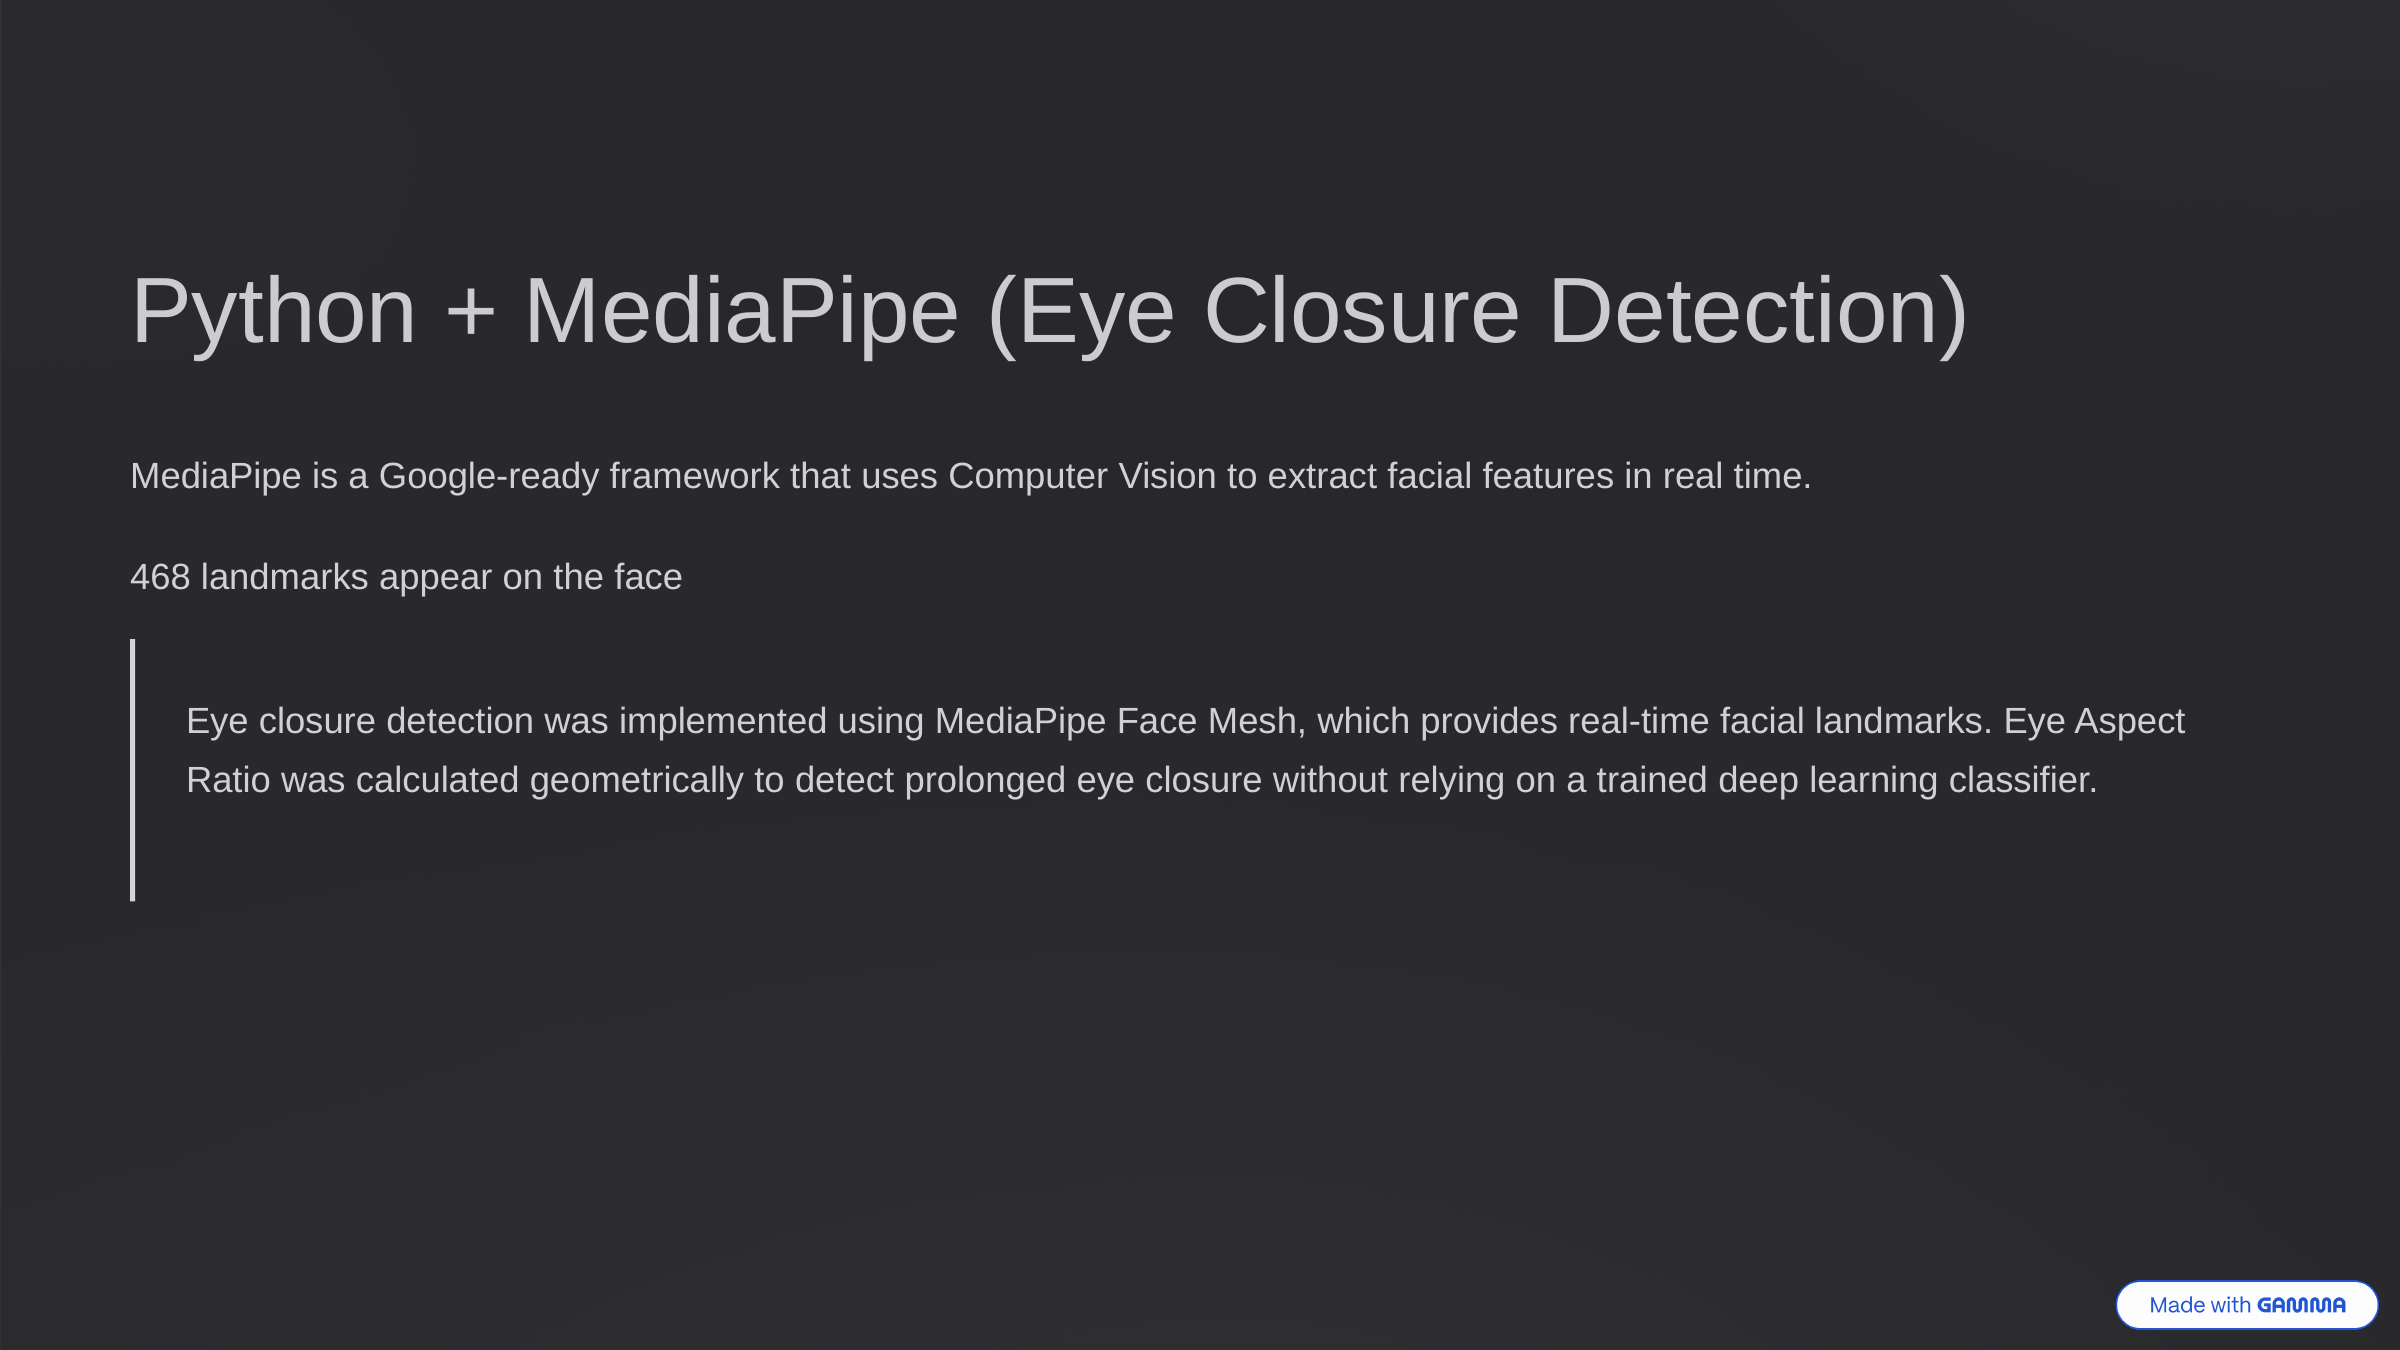

Python + MediaPipe (Eye Closure Detection)
MediaPipe is a Google-ready framework that uses Computer Vision to extract facial features in real time.
468 landmarks appear on the face

Eye closure detection was implemented using MediaPipe Face Mesh, which provides real-time facial landmarks. Eye Aspect Ratio was calculated geometrically to detect prolonged eye closure without relying on a trained deep learning classifier.